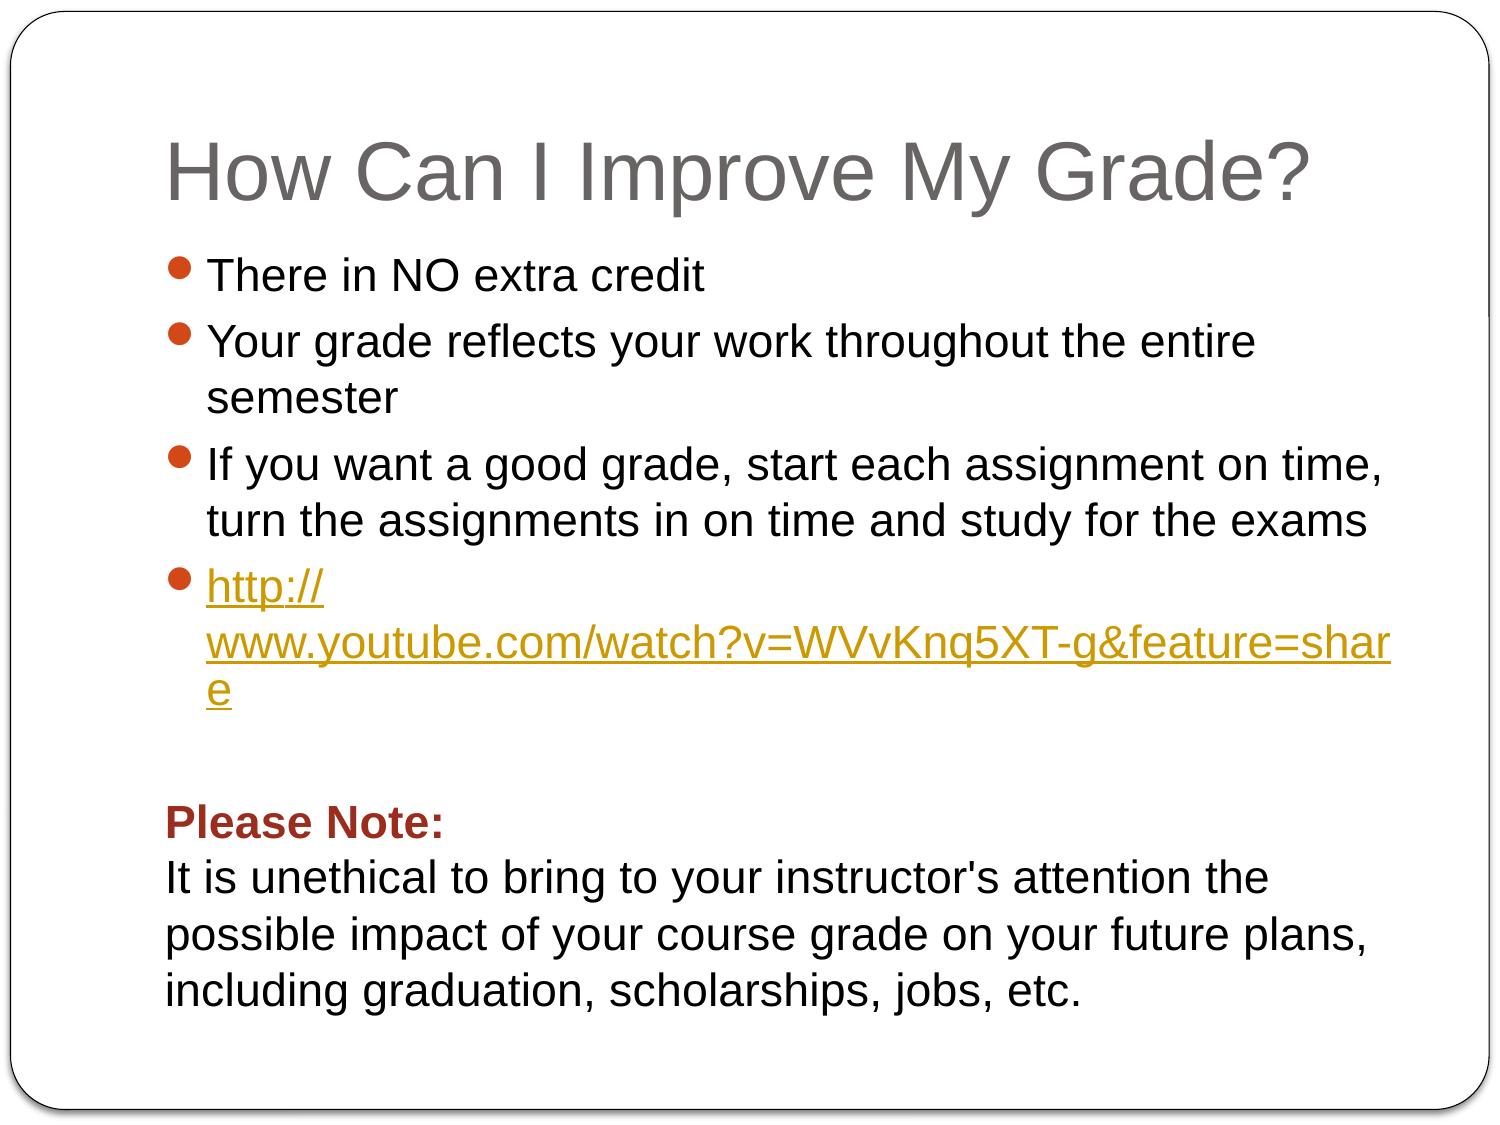

# How Can I Improve My Grade?
There in NO extra credit
Your grade reflects your work throughout the entire semester
If you want a good grade, start each assignment on time, turn the assignments in on time and study for the exams
http://www.youtube.com/watch?v=WVvKnq5XT-g&feature=share

Please Note:
It is unethical to bring to your instructor's attention the possible impact of your course grade on your future plans, including graduation, scholarships, jobs, etc.